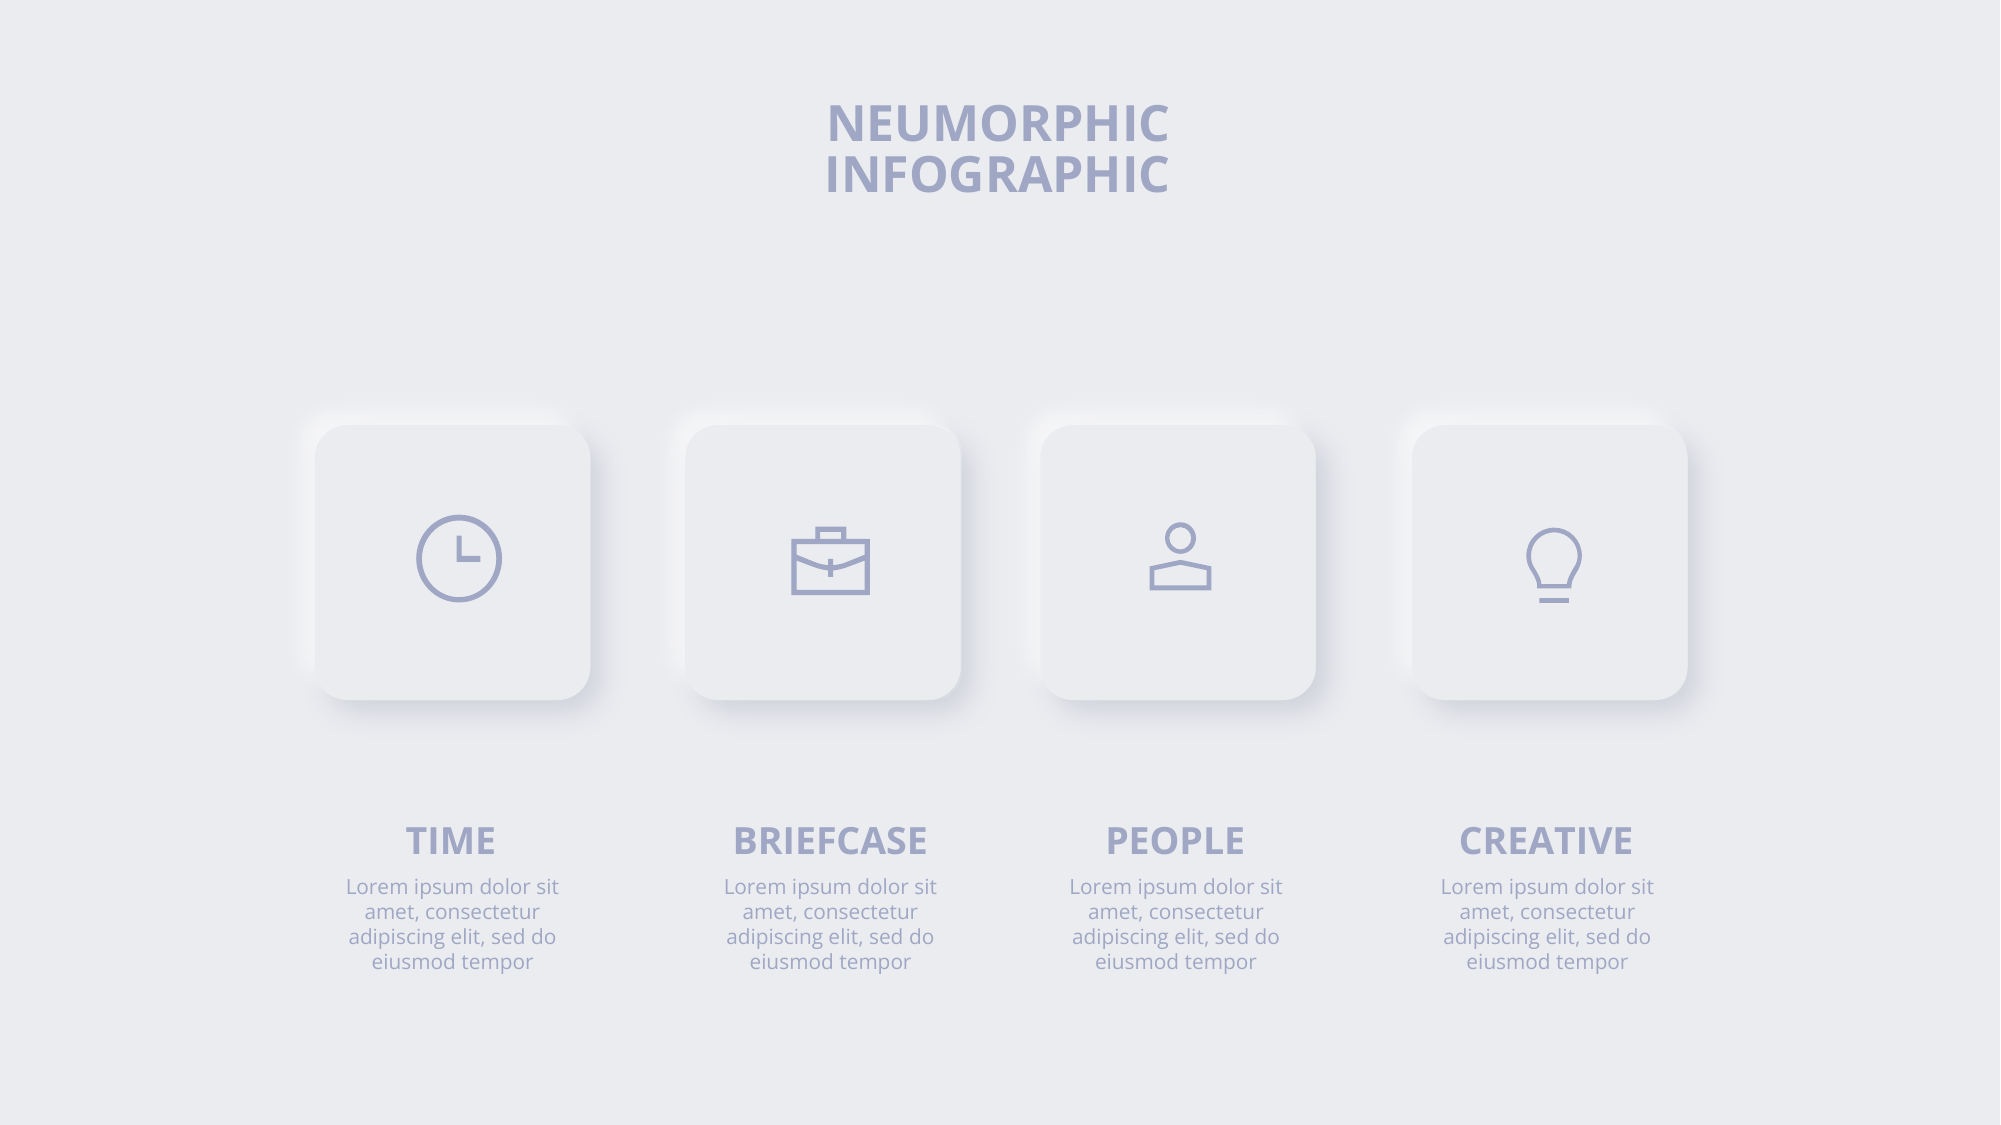

NEUMORPHIC
INFOGRAPHIC

TIME
BRIEFCASE
PEOPLE
CREATIVE
Lorem ipsum dolor sit amet, consectetur adipiscing elit, sed do eiusmod tempor
Lorem ipsum dolor sit amet, consectetur adipiscing elit, sed do eiusmod tempor
Lorem ipsum dolor sit amet, consectetur adipiscing elit, sed do eiusmod tempor
Lorem ipsum dolor sit amet, consectetur adipiscing elit, sed do eiusmod tempor